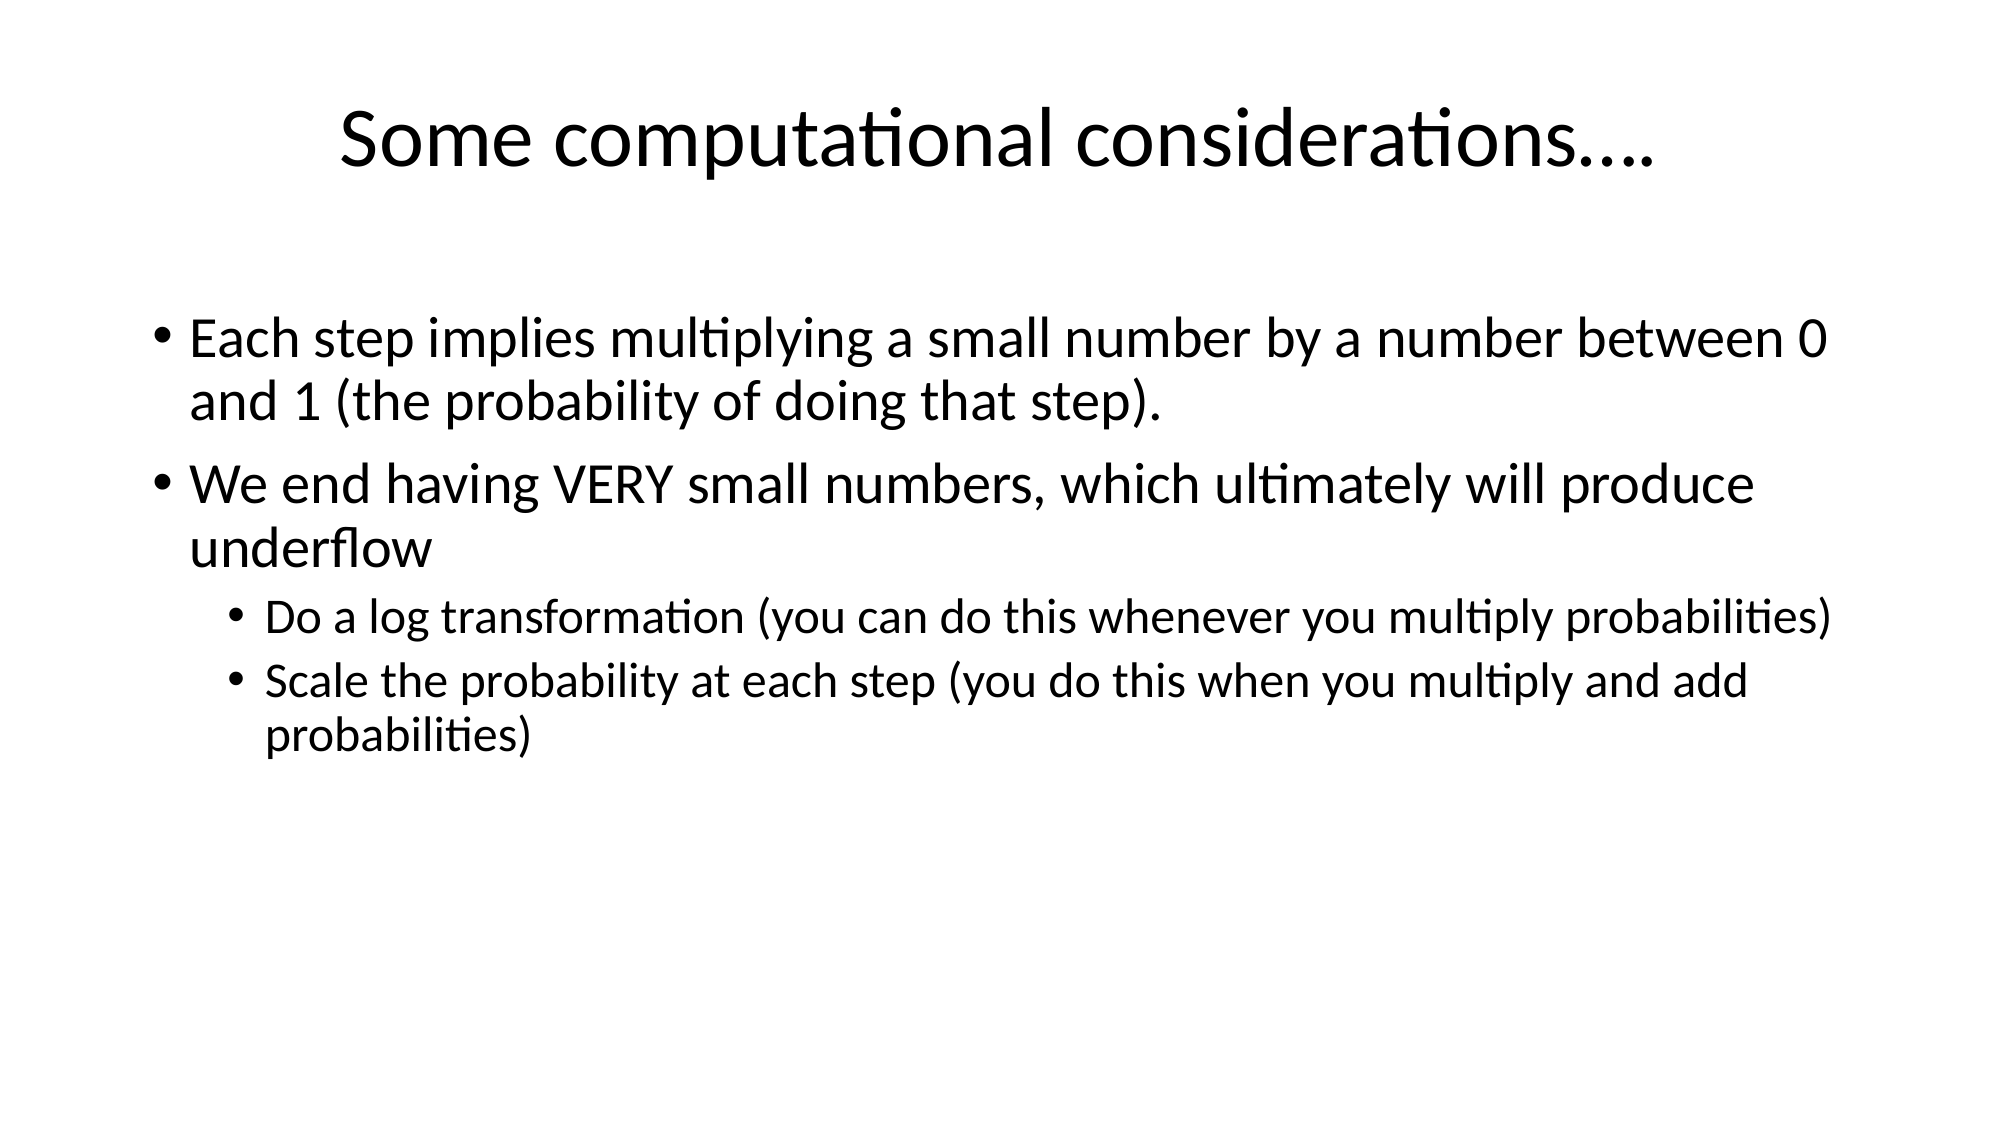

# Some computational considerations….
Each step implies multiplying a small number by a number between 0 and 1 (the probability of doing that step).
We end having VERY small numbers, which ultimately will produce underflow
Do a log transformation (you can do this whenever you multiply probabilities)
Scale the probability at each step (you do this when you multiply and add probabilities)